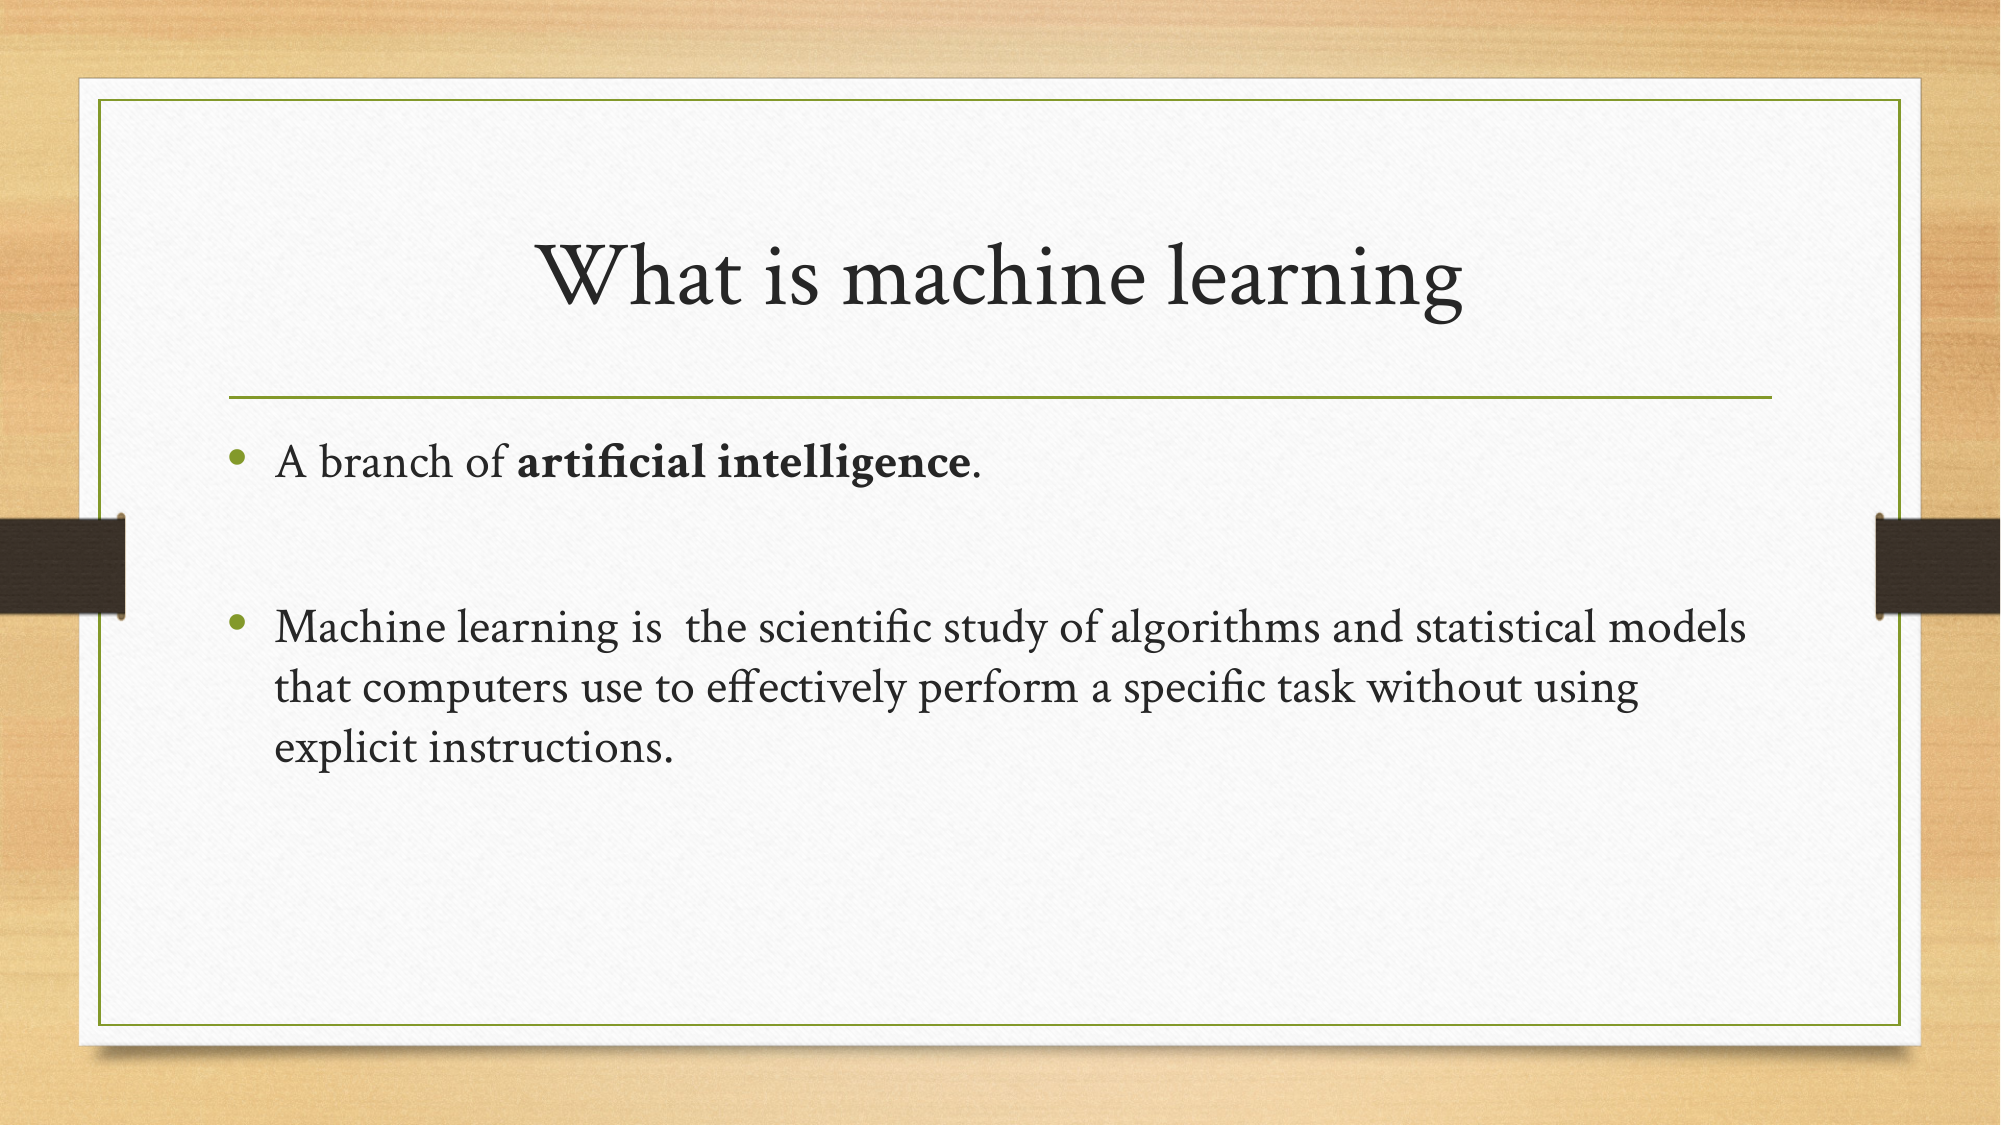

# What is machine learning
A branch of artificial intelligence.

Machine learning is  the scientific study of algorithms and statistical models that computers use to effectively perform a specific task without using explicit instructions.